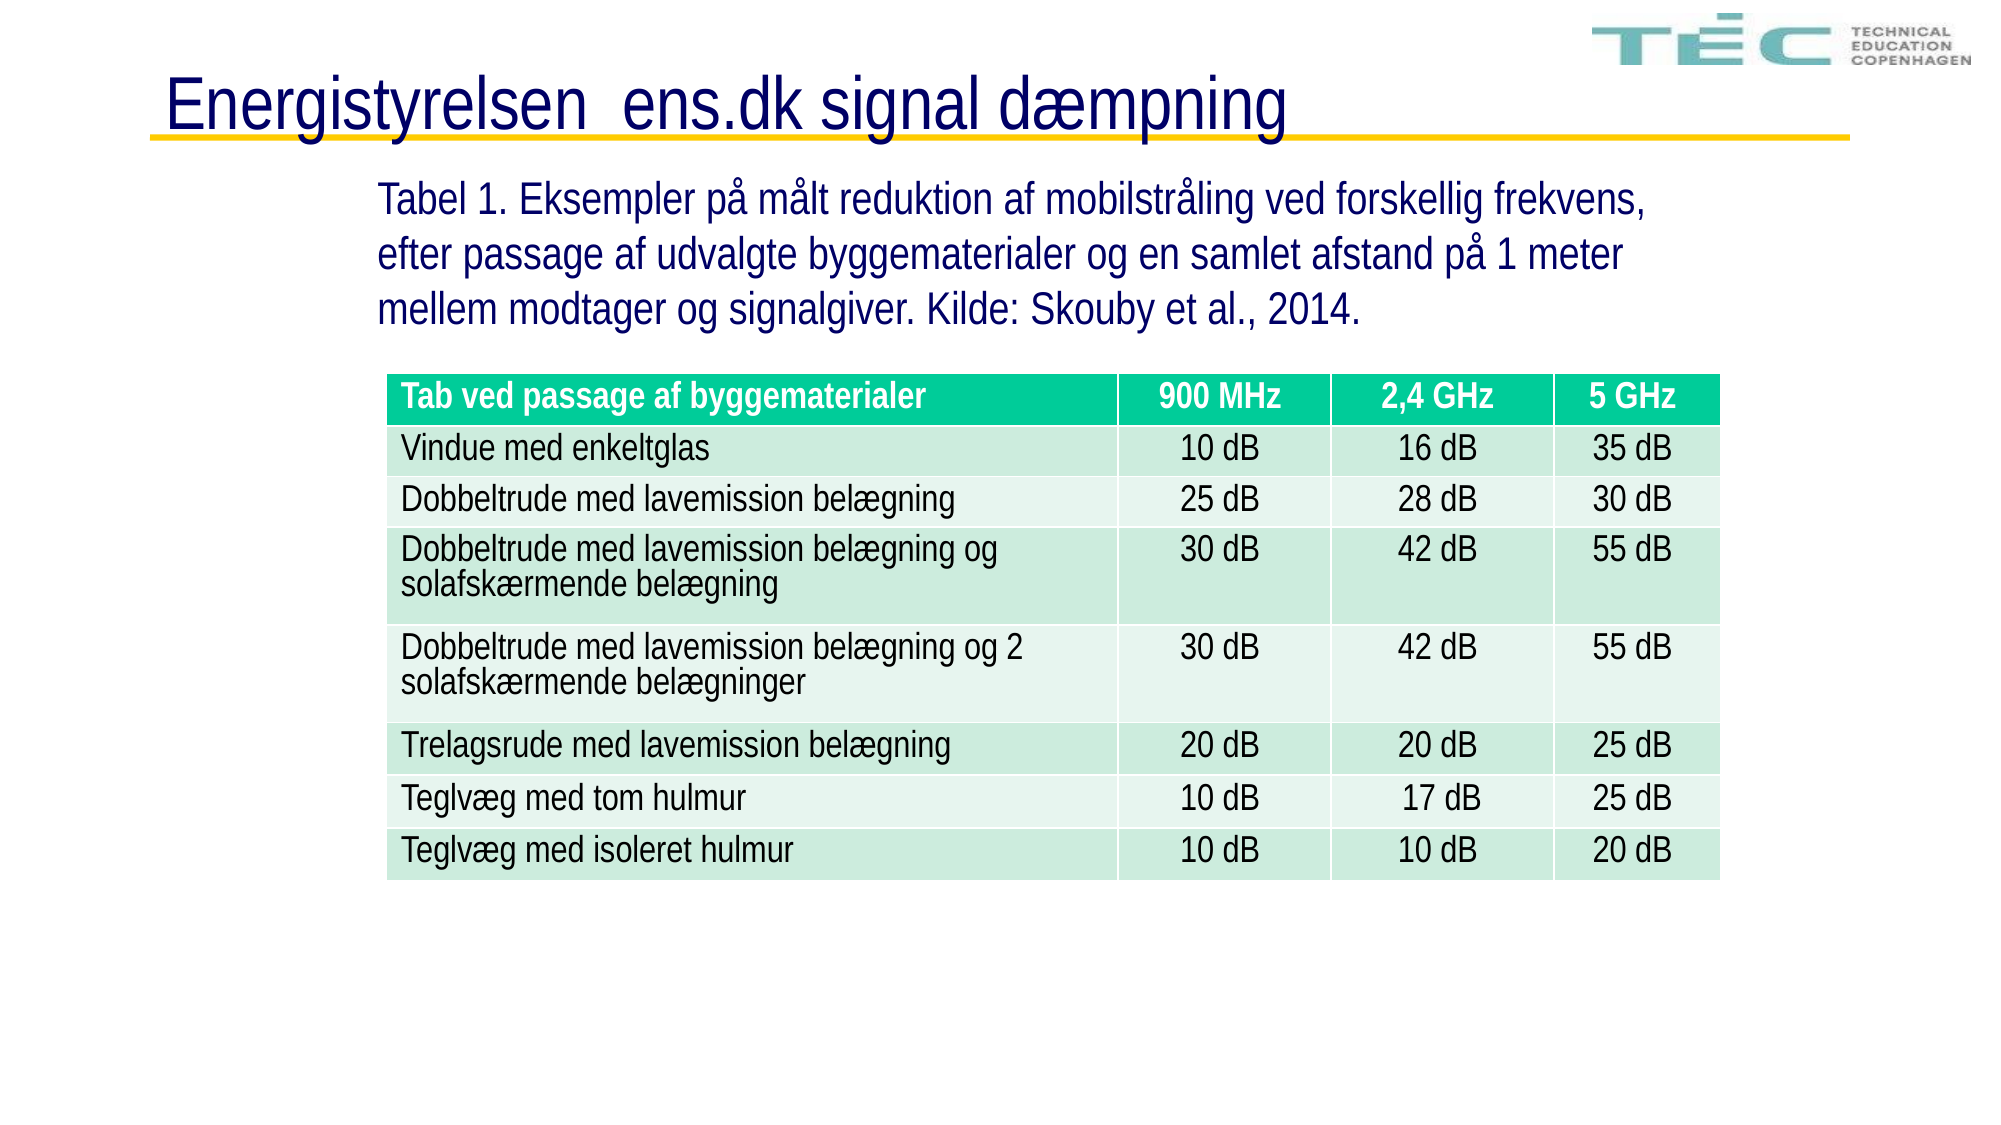

# Energistyrelsen  ens.dk signal dæmpning
Tabel 1. Eksempler på målt reduktion af mobilstråling ved forskellig frekvens, efter passage af udvalgte byggematerialer og en samlet afstand på 1 meter mellem modtager og signalgiver. Kilde: Skouby et al., 2014.

| Tab ved passage af byggematerialer | 900 MHz | 2,4 GHz | 5 GHz |
| --- | --- | --- | --- |
| Vindue med enkeltglas | 10 dB | 16 dB | 35 dB |
| Dobbeltrude med lavemission belægning | 25 dB | 28 dB | 30 dB |
| Dobbeltrude med lavemission belægning og solafskærmende belægning | 30 dB | 42 dB | 55 dB |
| Dobbeltrude med lavemission belægning og 2 solafskærmende belægninger | 30 dB | 42 dB | 55 dB |
| Trelagsrude med lavemission belægning | 20 dB | 20 dB | 25 dB |
| Teglvæg med tom hulmur | 10 dB | 17 dB | 25 dB |
| Teglvæg med isoleret hulmur | 10 dB | 10 dB | 20 dB |